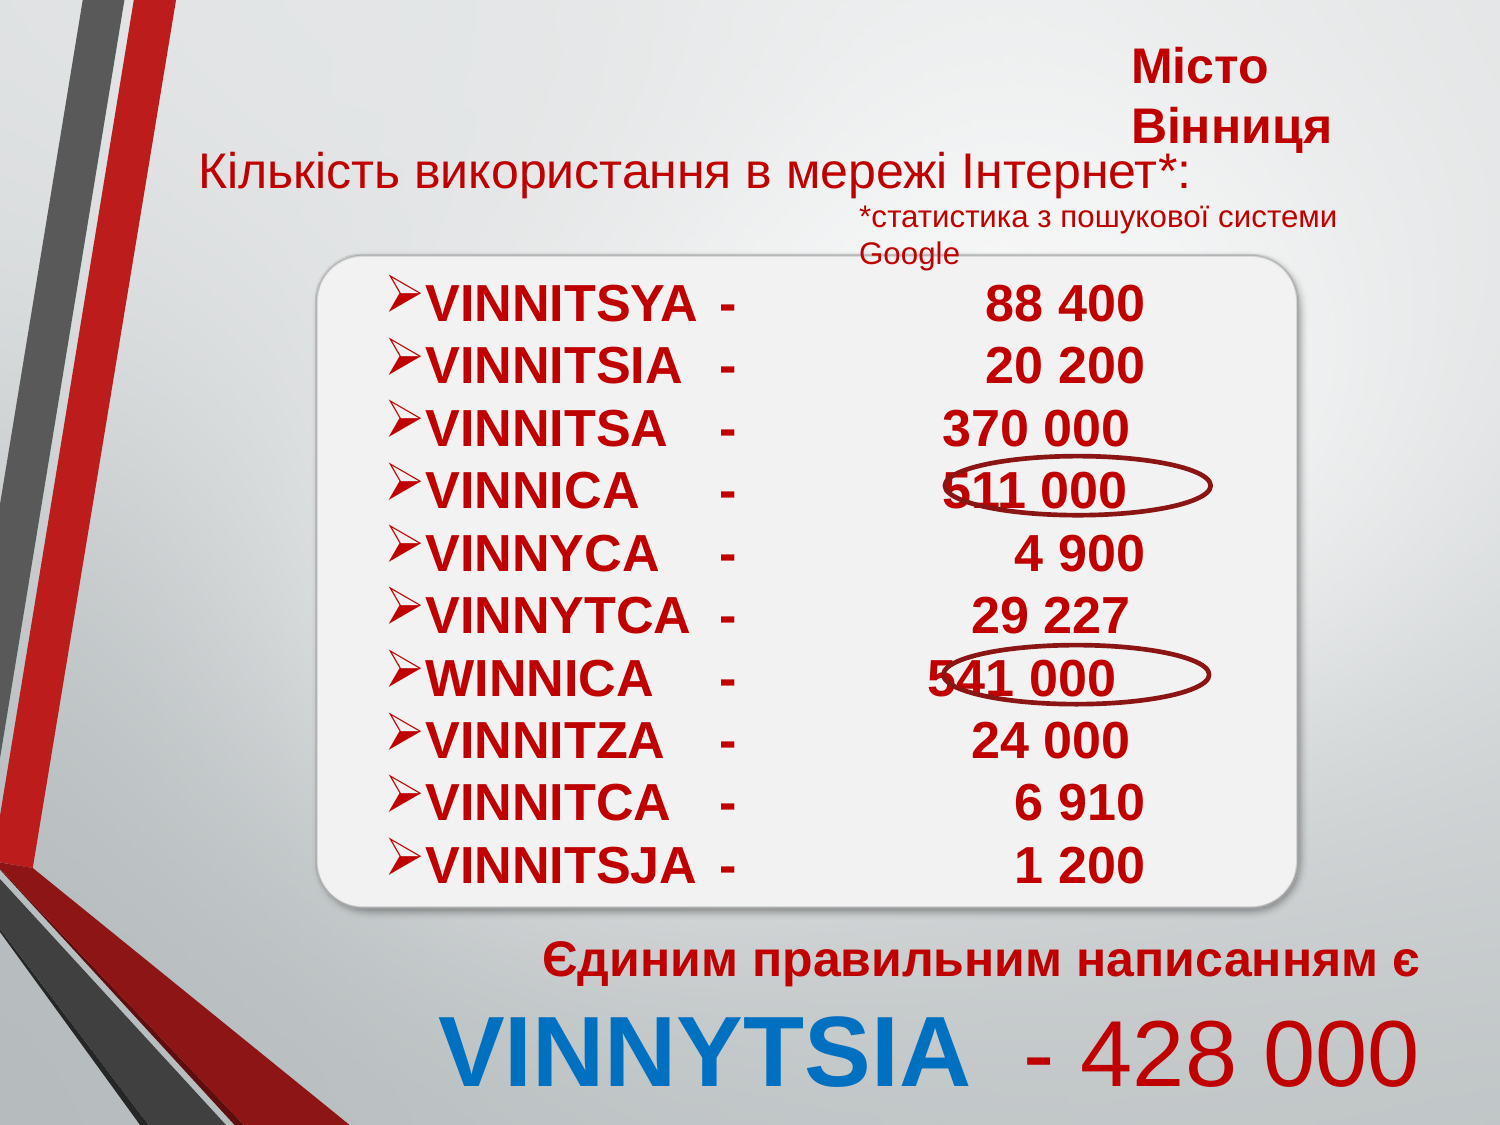

Місто Вінниця
Кількість використання в мережі Інтернет*:
*статистика з пошукової системи Google
VINNITSYA	-	        88 400
VINNITSIA	-	        20 200
VINNITSA	-	     370 000
VINNICA	-	     511 000
VINNYCA	-	          4 900
VINNYTCA	-	       29 227
WINNICA	-	    541 000
VINNITZA	-	       24 000
VINNITCA	-	          6 910
VINNITSJA	-	          1 200

Єдиним правильним написанням є
 VINNYTSIA  - 428 000